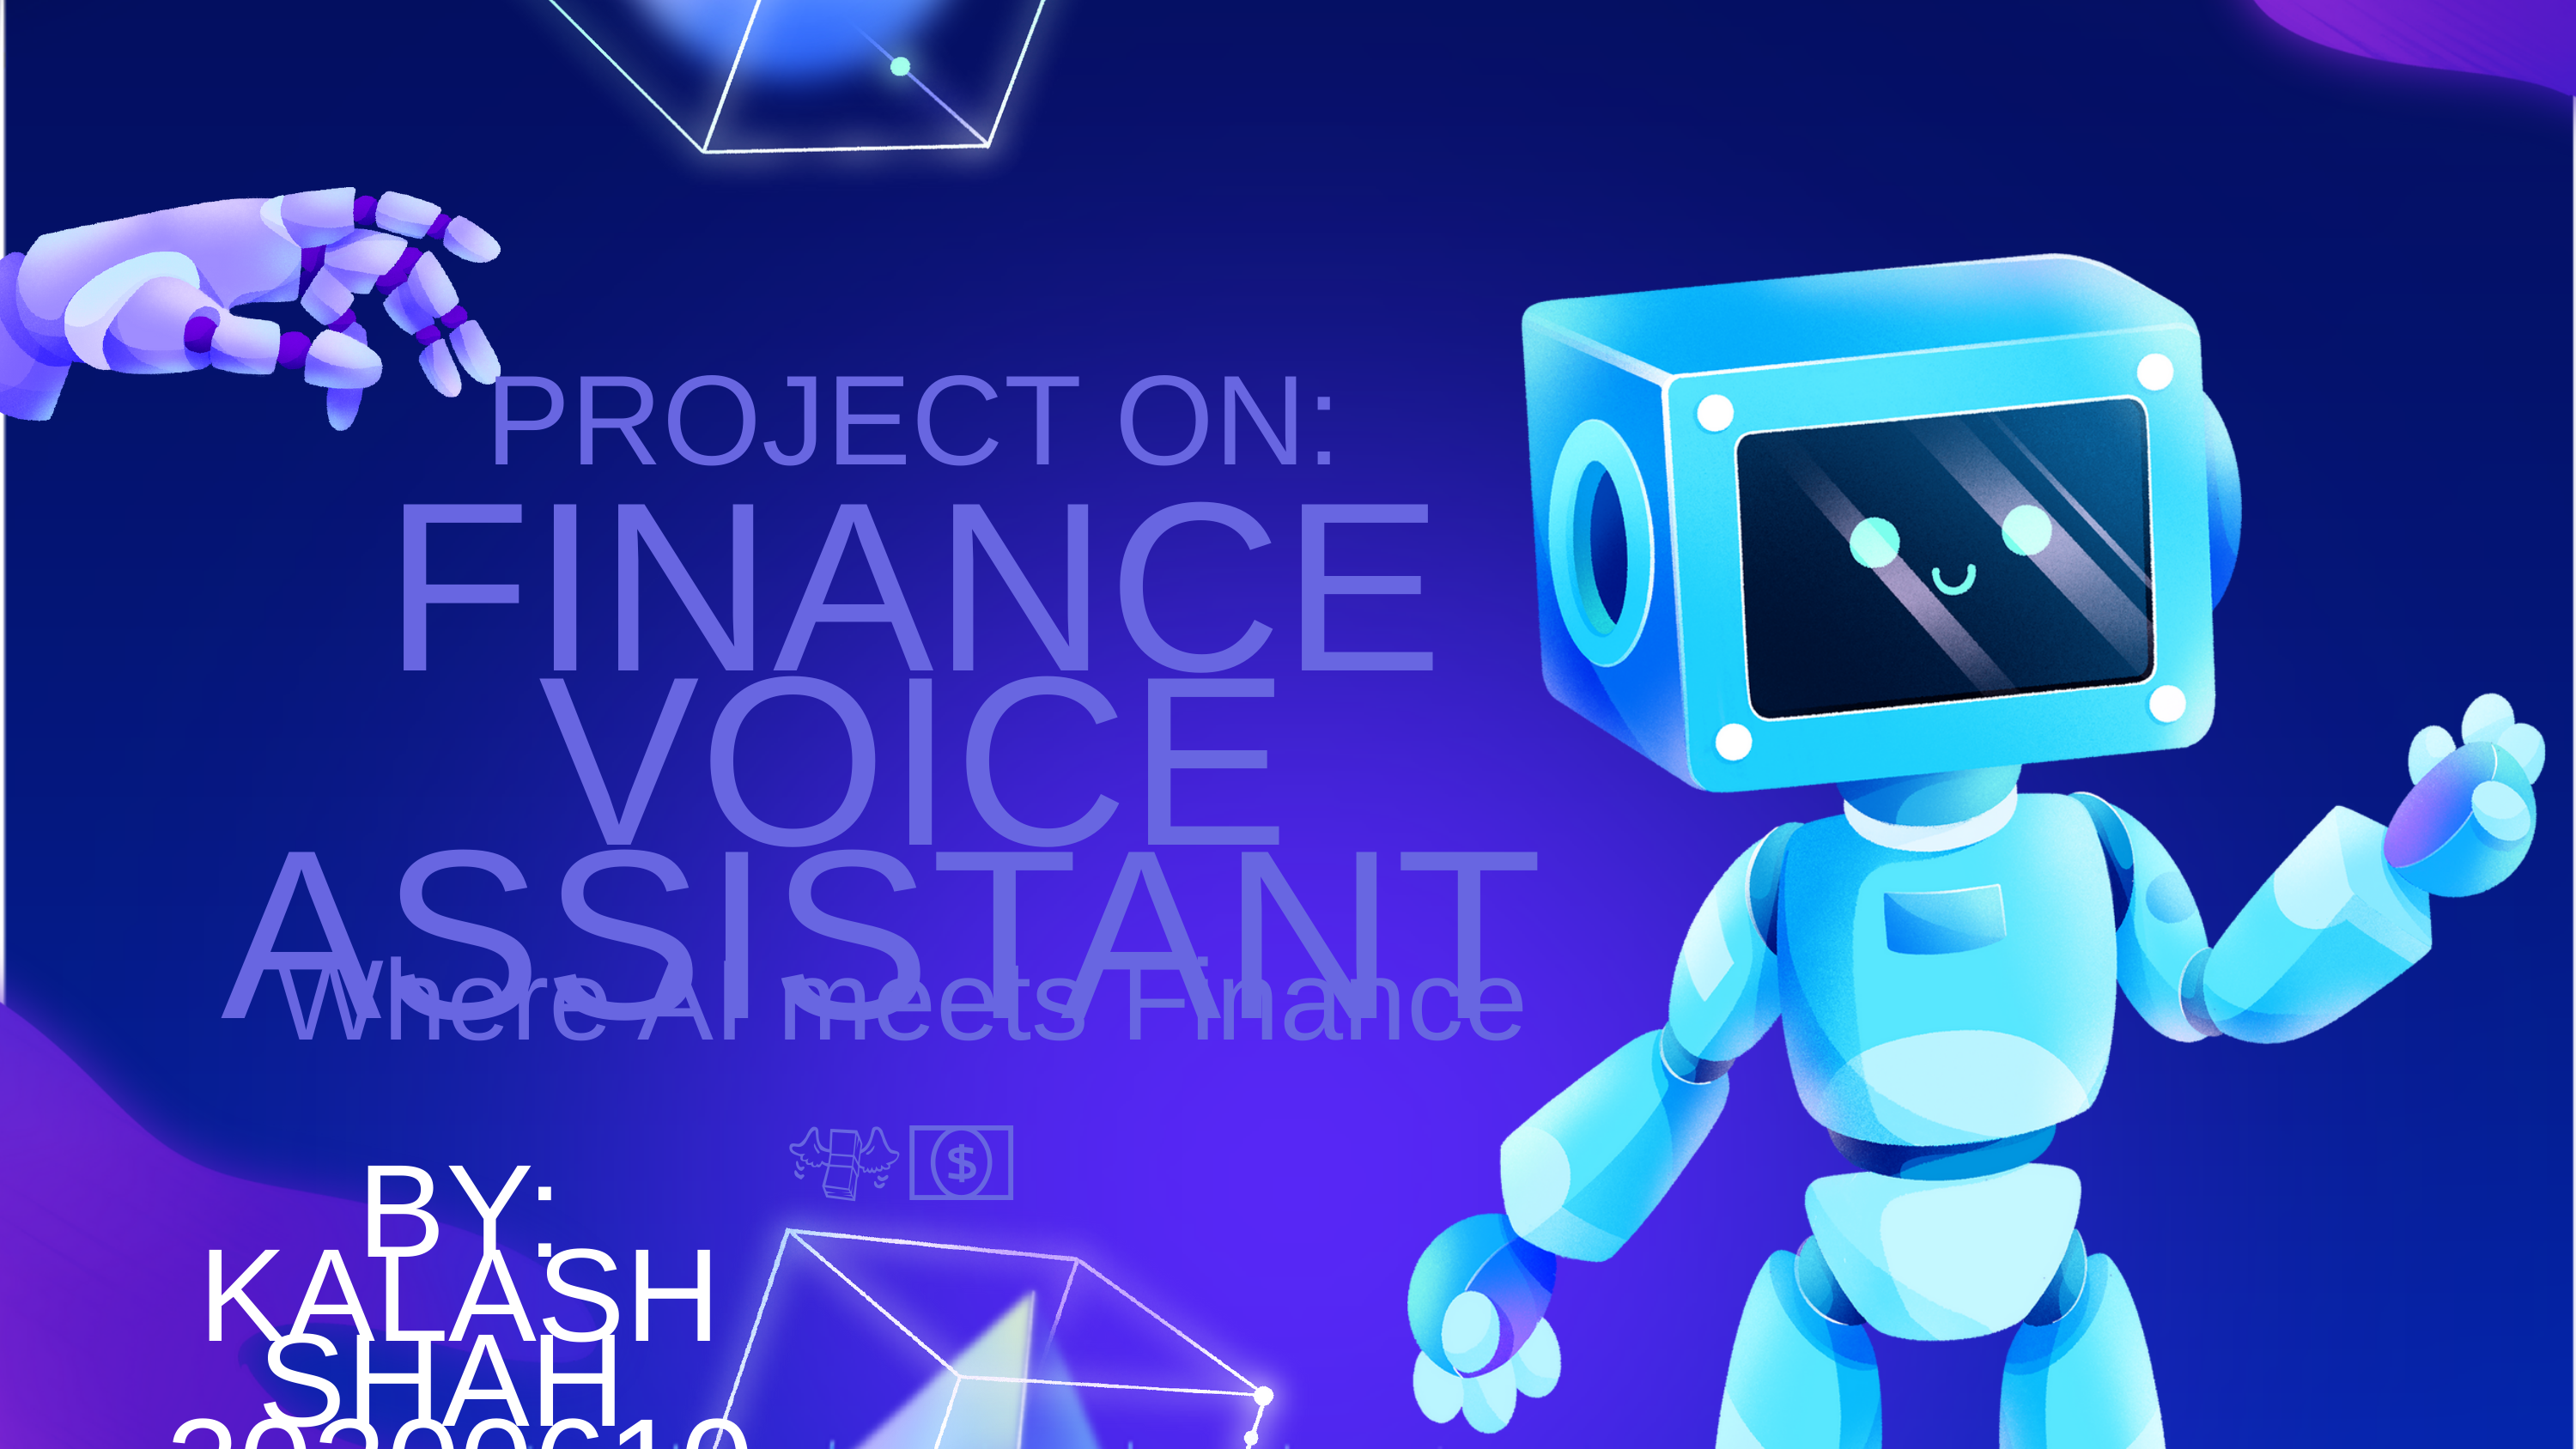

PROJECT ON:
FINANCE VOICE ASSISTANT

Where AI meets Finance 💸💵

BY: KALASH SHAH
202006100110040